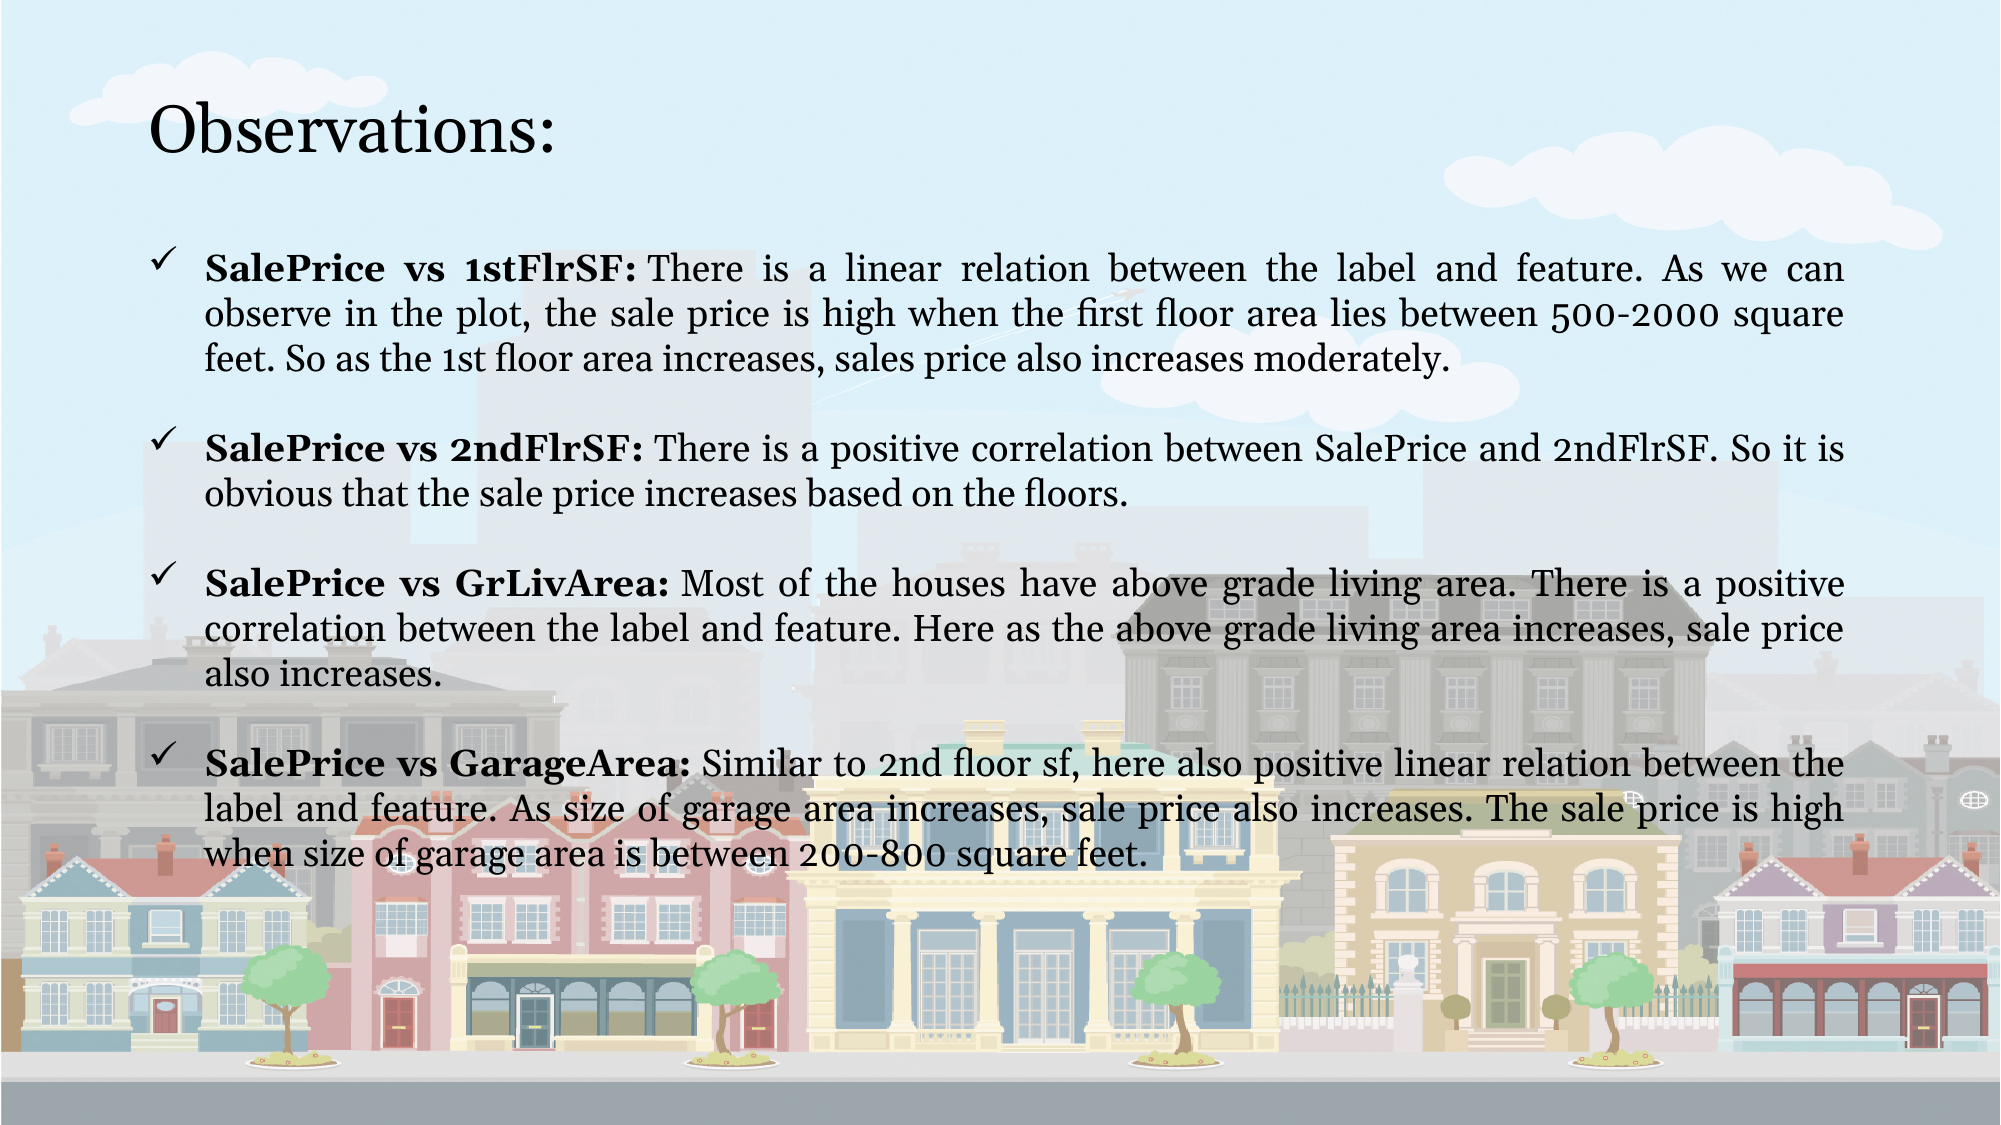

Observations:
SalePrice vs 1stFlrSF: There is a linear relation between the label and feature. As we can observe in the plot, the sale price is high when the first floor area lies between 500-2000 square feet. So as the 1st floor area increases, sales price also increases moderately.

SalePrice vs 2ndFlrSF: There is a positive correlation between SalePrice and 2ndFlrSF. So it is obvious that the sale price increases based on the floors.

SalePrice vs GrLivArea: Most of the houses have above grade living area. There is a positive correlation between the label and feature. Here as the above grade living area increases, sale price also increases.

SalePrice vs GarageArea: Similar to 2nd floor sf, here also positive linear relation between the label and feature. As size of garage area increases, sale price also increases. The sale price is high when size of garage area is between 200-800 square feet.